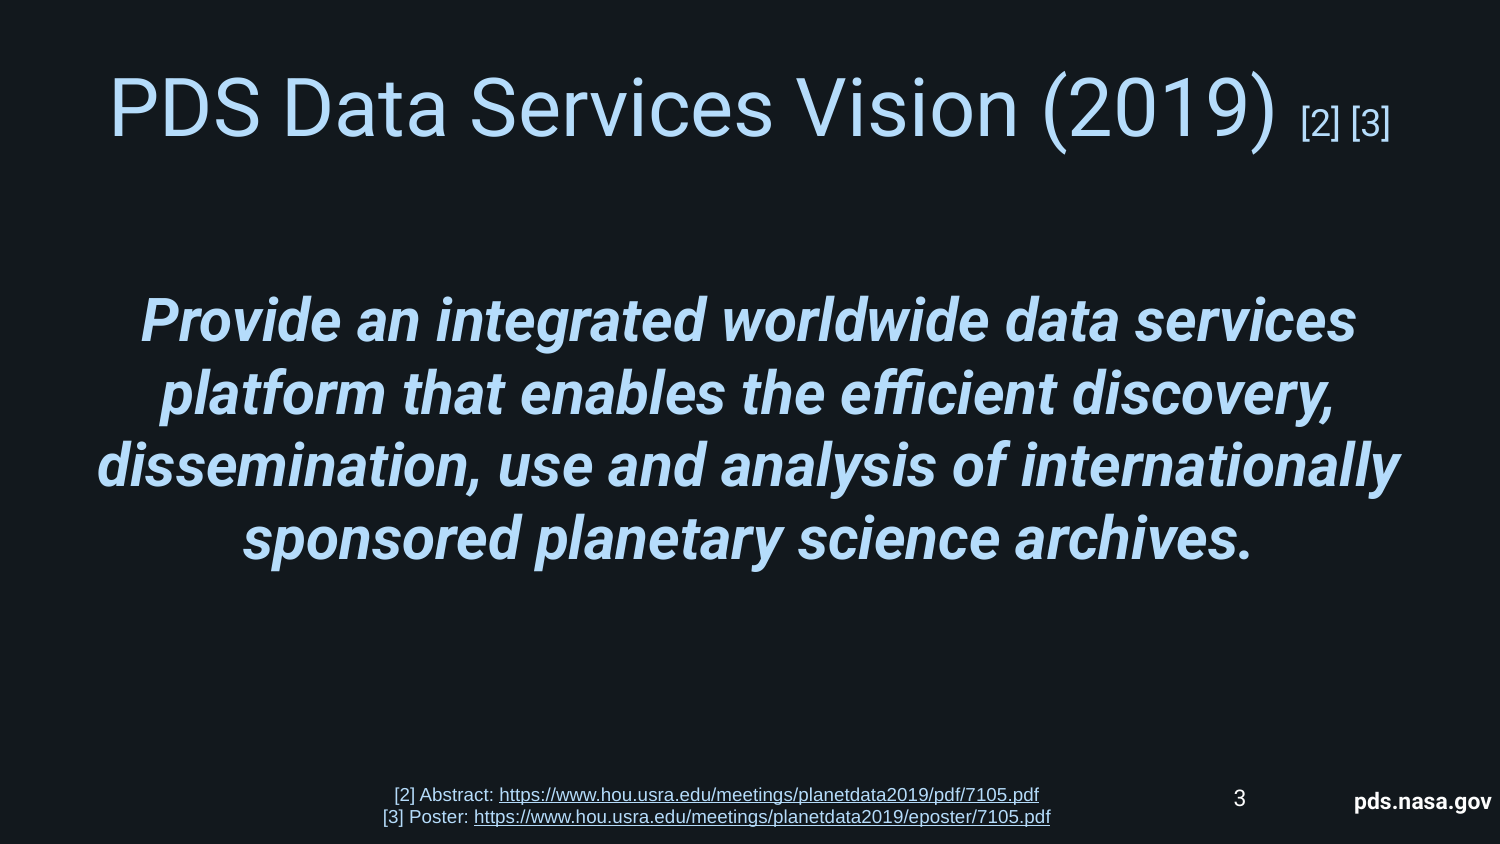

# PDS Data Services Vision (2019) [2] [3]

Provide an integrated worldwide data services platform that enables the efficient discovery, dissemination, use and analysis of internationally sponsored planetary science archives.
[2] Abstract: https://www.hou.usra.edu/meetings/planetdata2019/pdf/7105.pdf
[3] Poster: https://www.hou.usra.edu/meetings/planetdata2019/eposter/7105.pdf

3